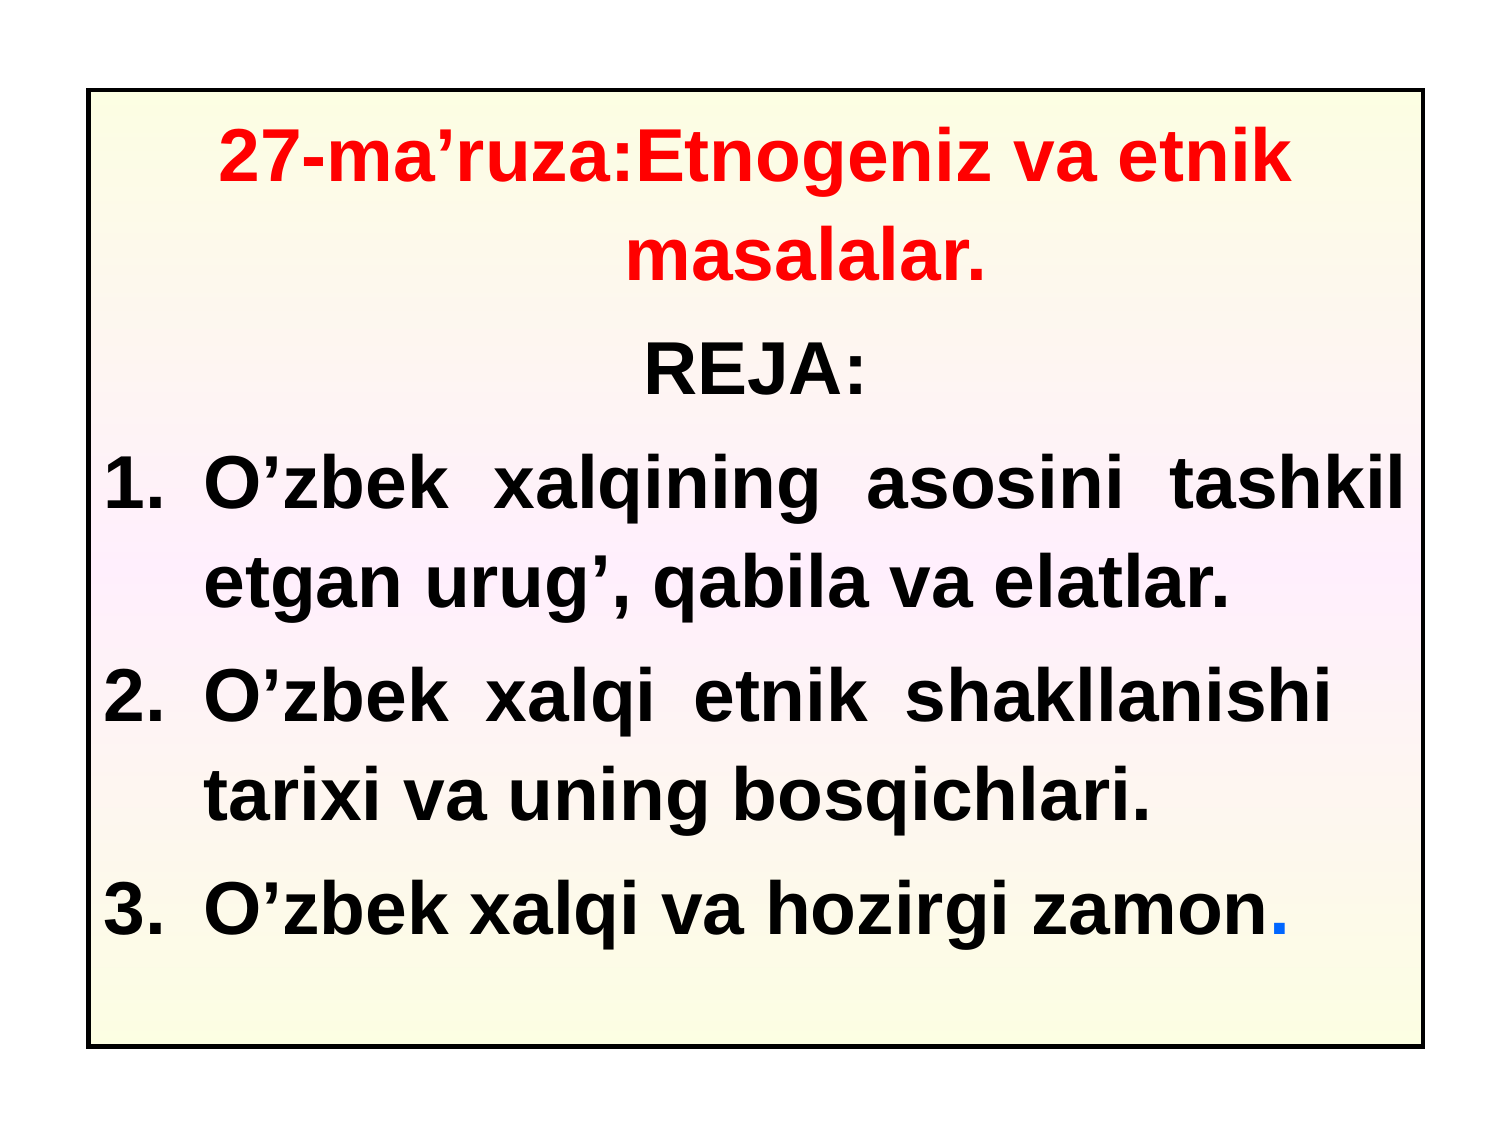

27-ma’ruza:Etnogeniz va etnik masalalar.
REJA:
O’zbek xalqining asosini tashkil etgan urug’, qabila va elatlar.
O’zbek xalqi etnik shakllanishi   tarixi va uning bosqichlari.
O’zbek xalqi va hozirgi zamon.